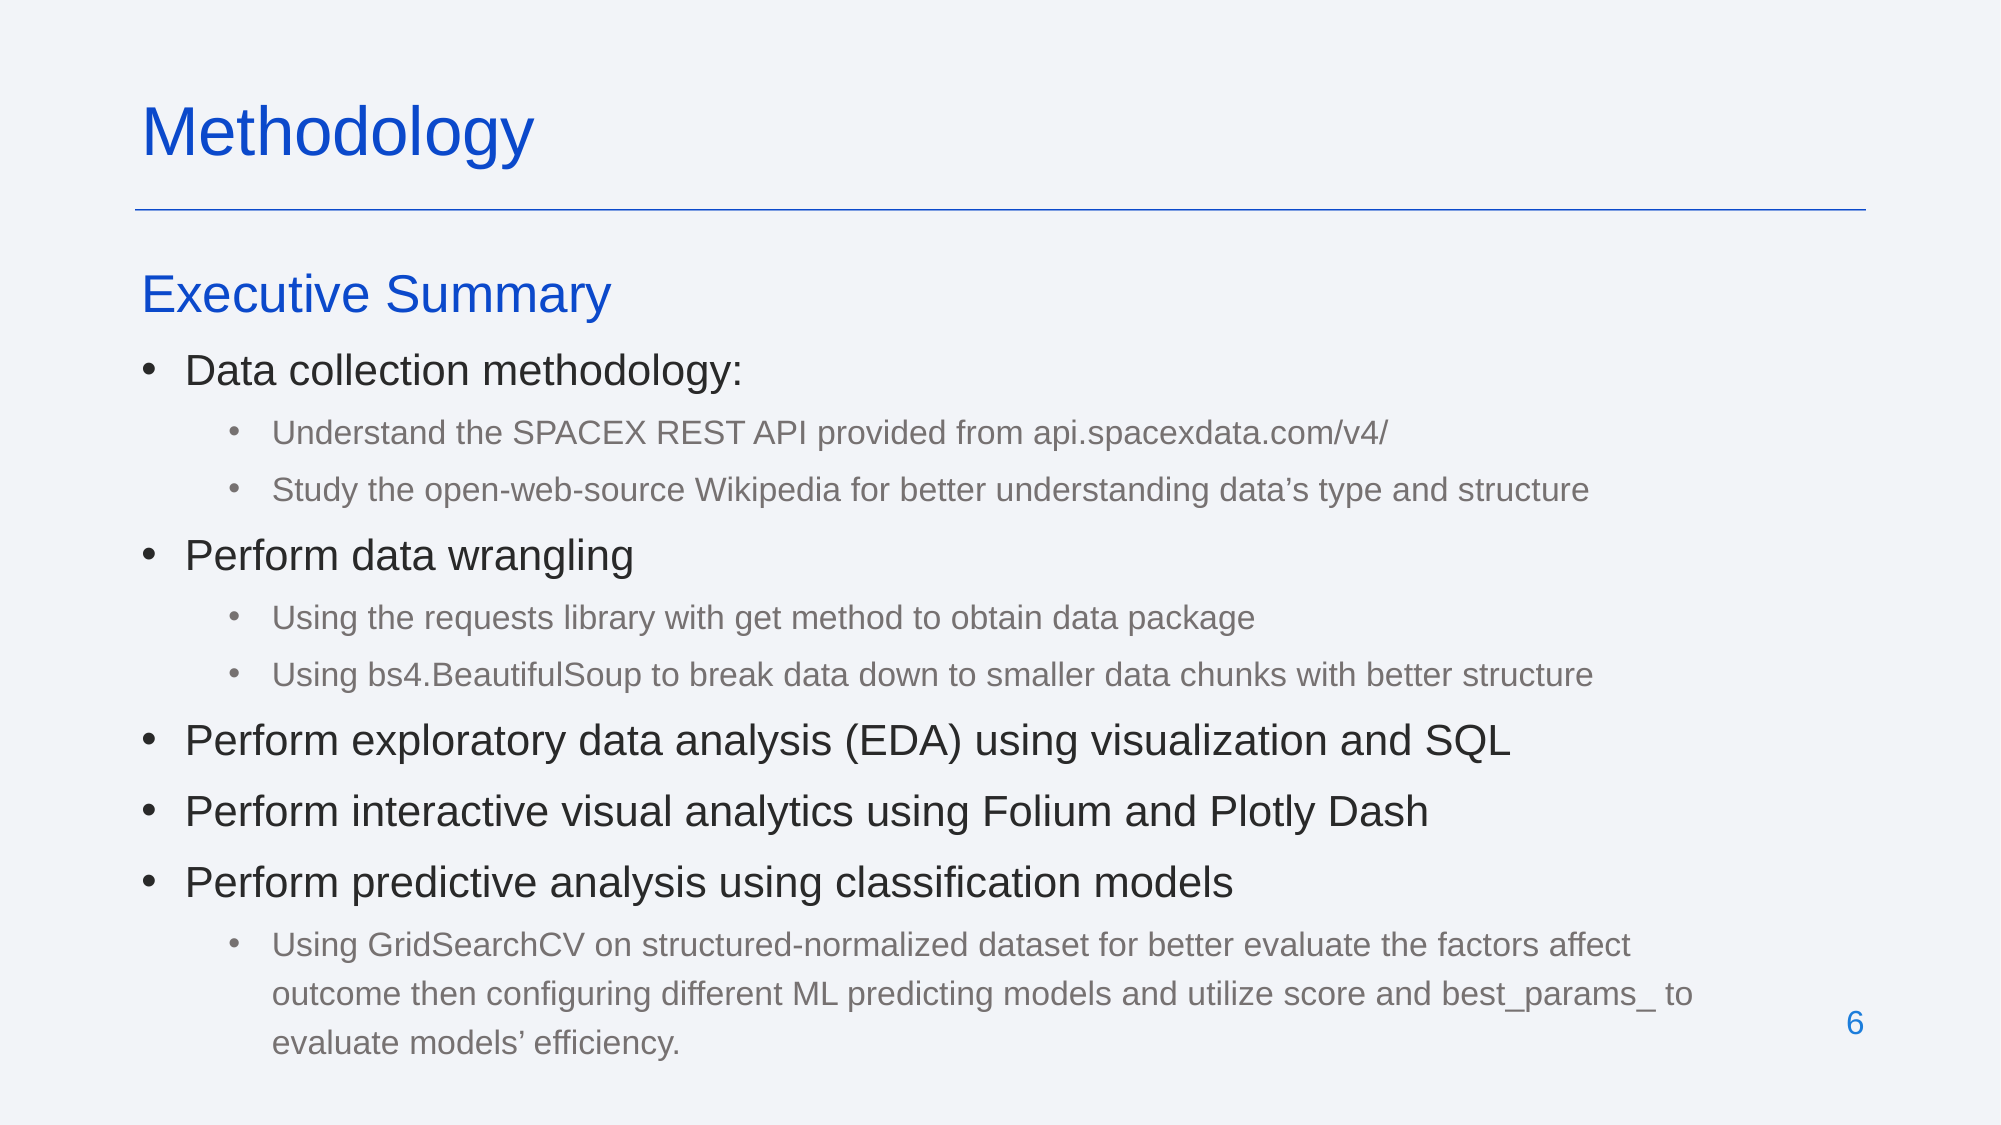

Methodology
Executive Summary
Data collection methodology:
Understand the SPACEX REST API provided from api.spacexdata.com/v4/
Study the open-web-source Wikipedia for better understanding data’s type and structure
Perform data wrangling
Using the requests library with get method to obtain data package
Using bs4.BeautifulSoup to break data down to smaller data chunks with better structure
Perform exploratory data analysis (EDA) using visualization and SQL
Perform interactive visual analytics using Folium and Plotly Dash
Perform predictive analysis using classification models
Using GridSearchCV on structured-normalized dataset for better evaluate the factors affect outcome then configuring different ML predicting models and utilize score and best_params_ to evaluate models’ efficiency.
6